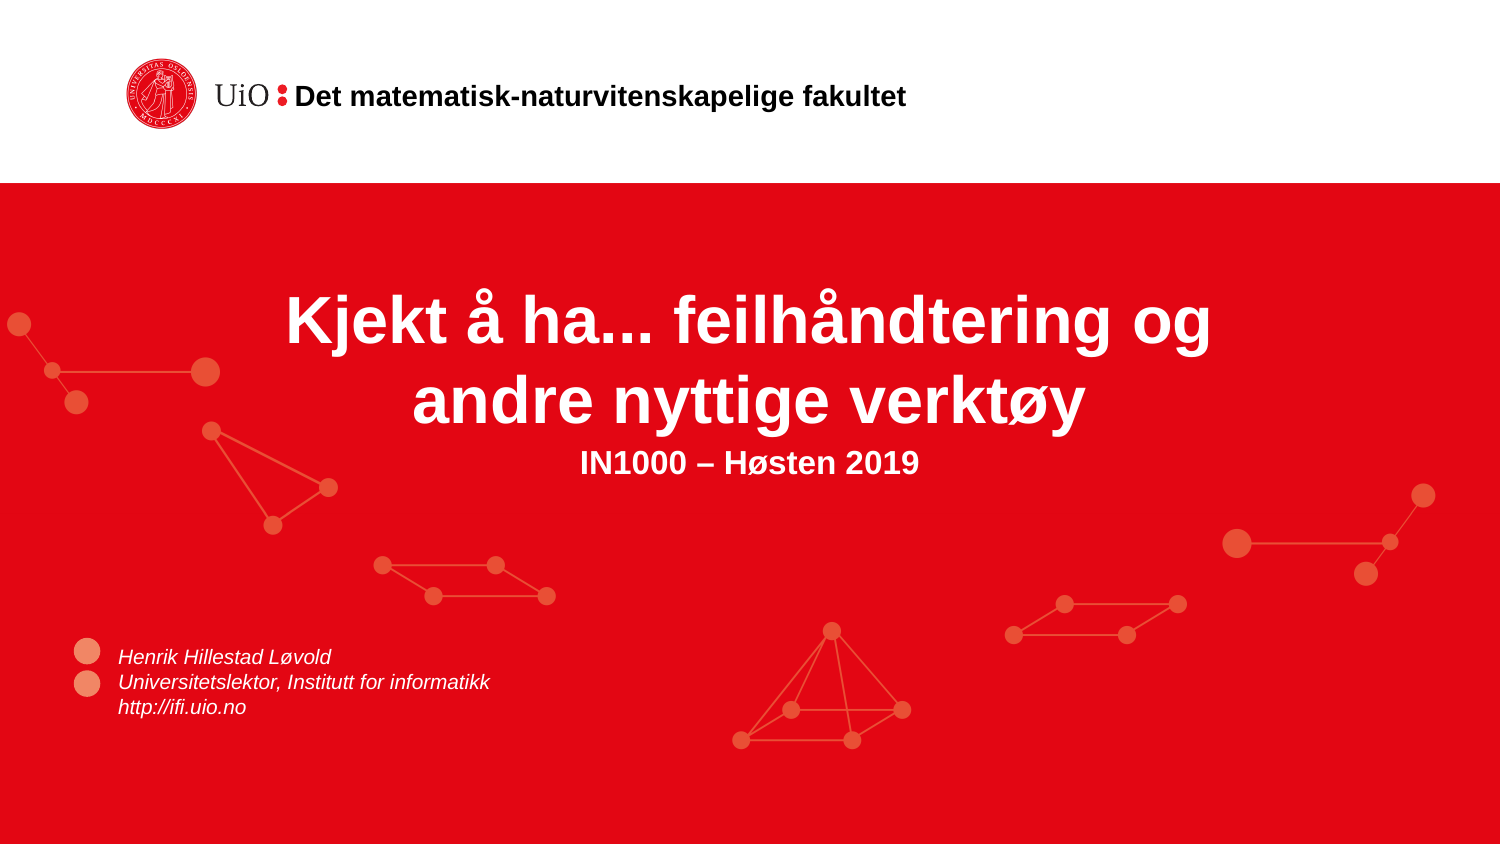

# Kjekt å ha... feilhåndtering og andre nyttige verktøy
IN1000 – Høsten 2019
Henrik Hillestad Løvold
Universitetslektor, Institutt for informatikk
http://ifi.uio.no